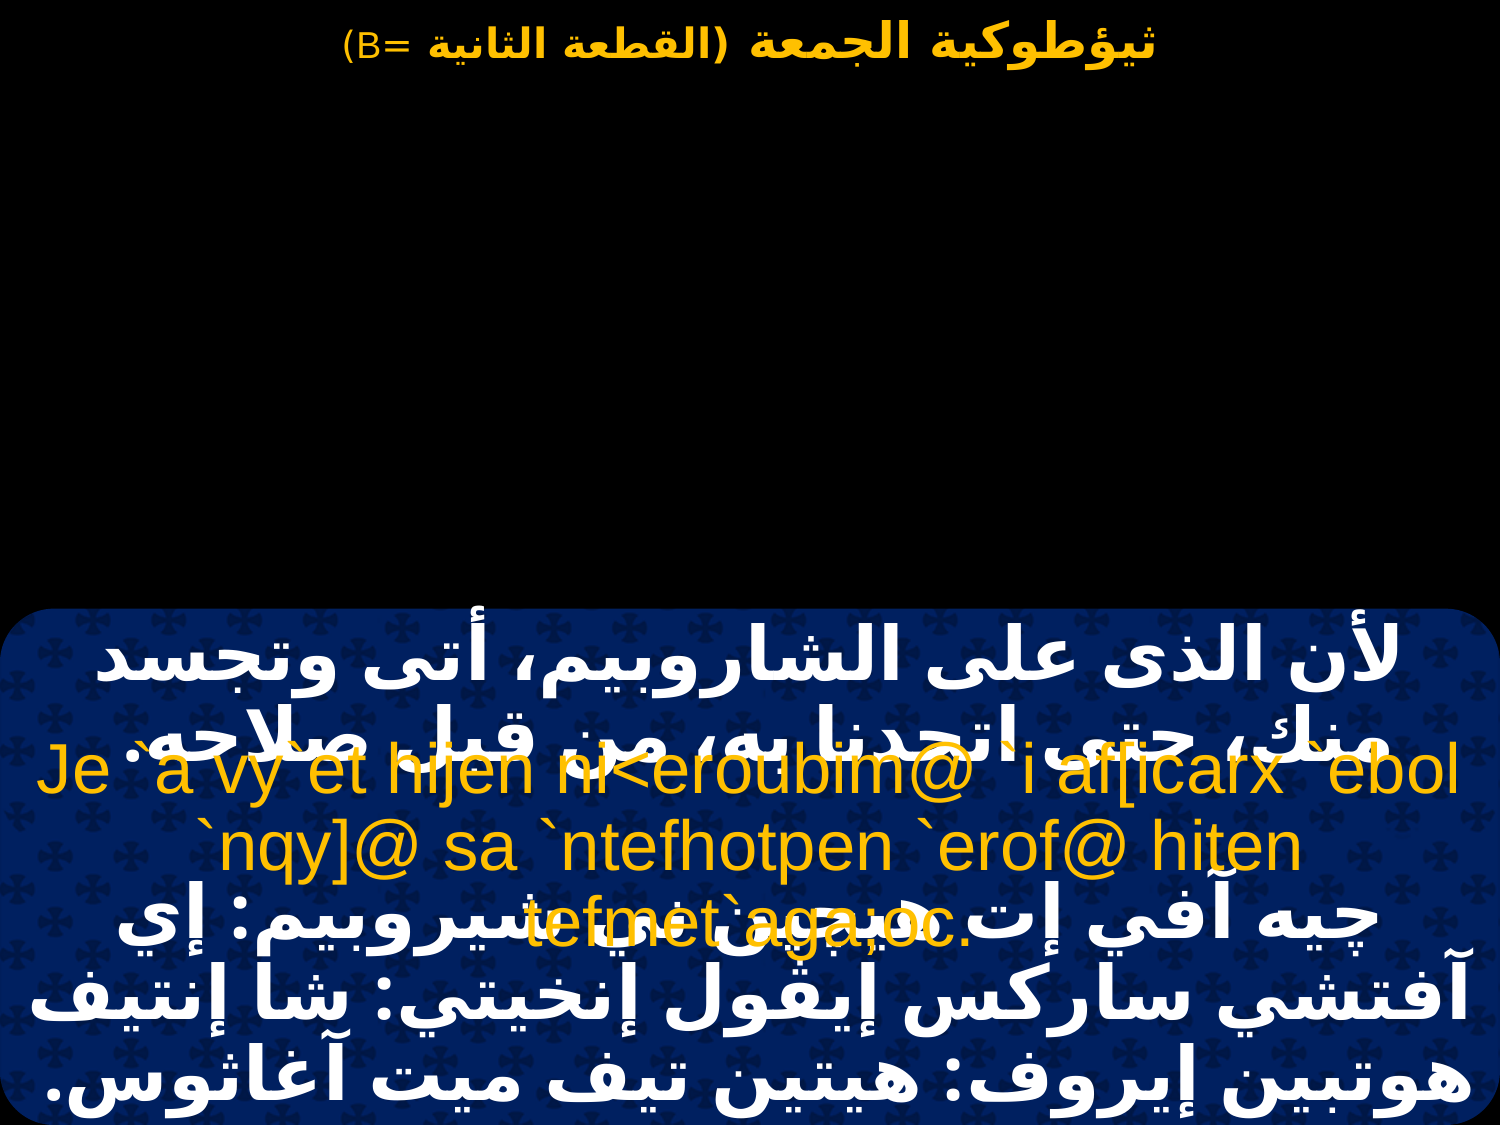

#
لأن الذى على الشاروبيم، أتى وتجسد منك، حتى اتحدنا به، من قبل صلاحه.
Je `a vy`et hijen ni<eroubim@ `i af[icarx `ebol `nqy]@ sa `ntefhotpen `erof@ hiten tefmet`aga;oc.
چيه آفي إت هيچين ني شيروبيم: إي آفتشي ساركس إيڤول إنخيتي: شا إنتيف هوتبين إيروف: هيتين تيف ميت آغاثوس.